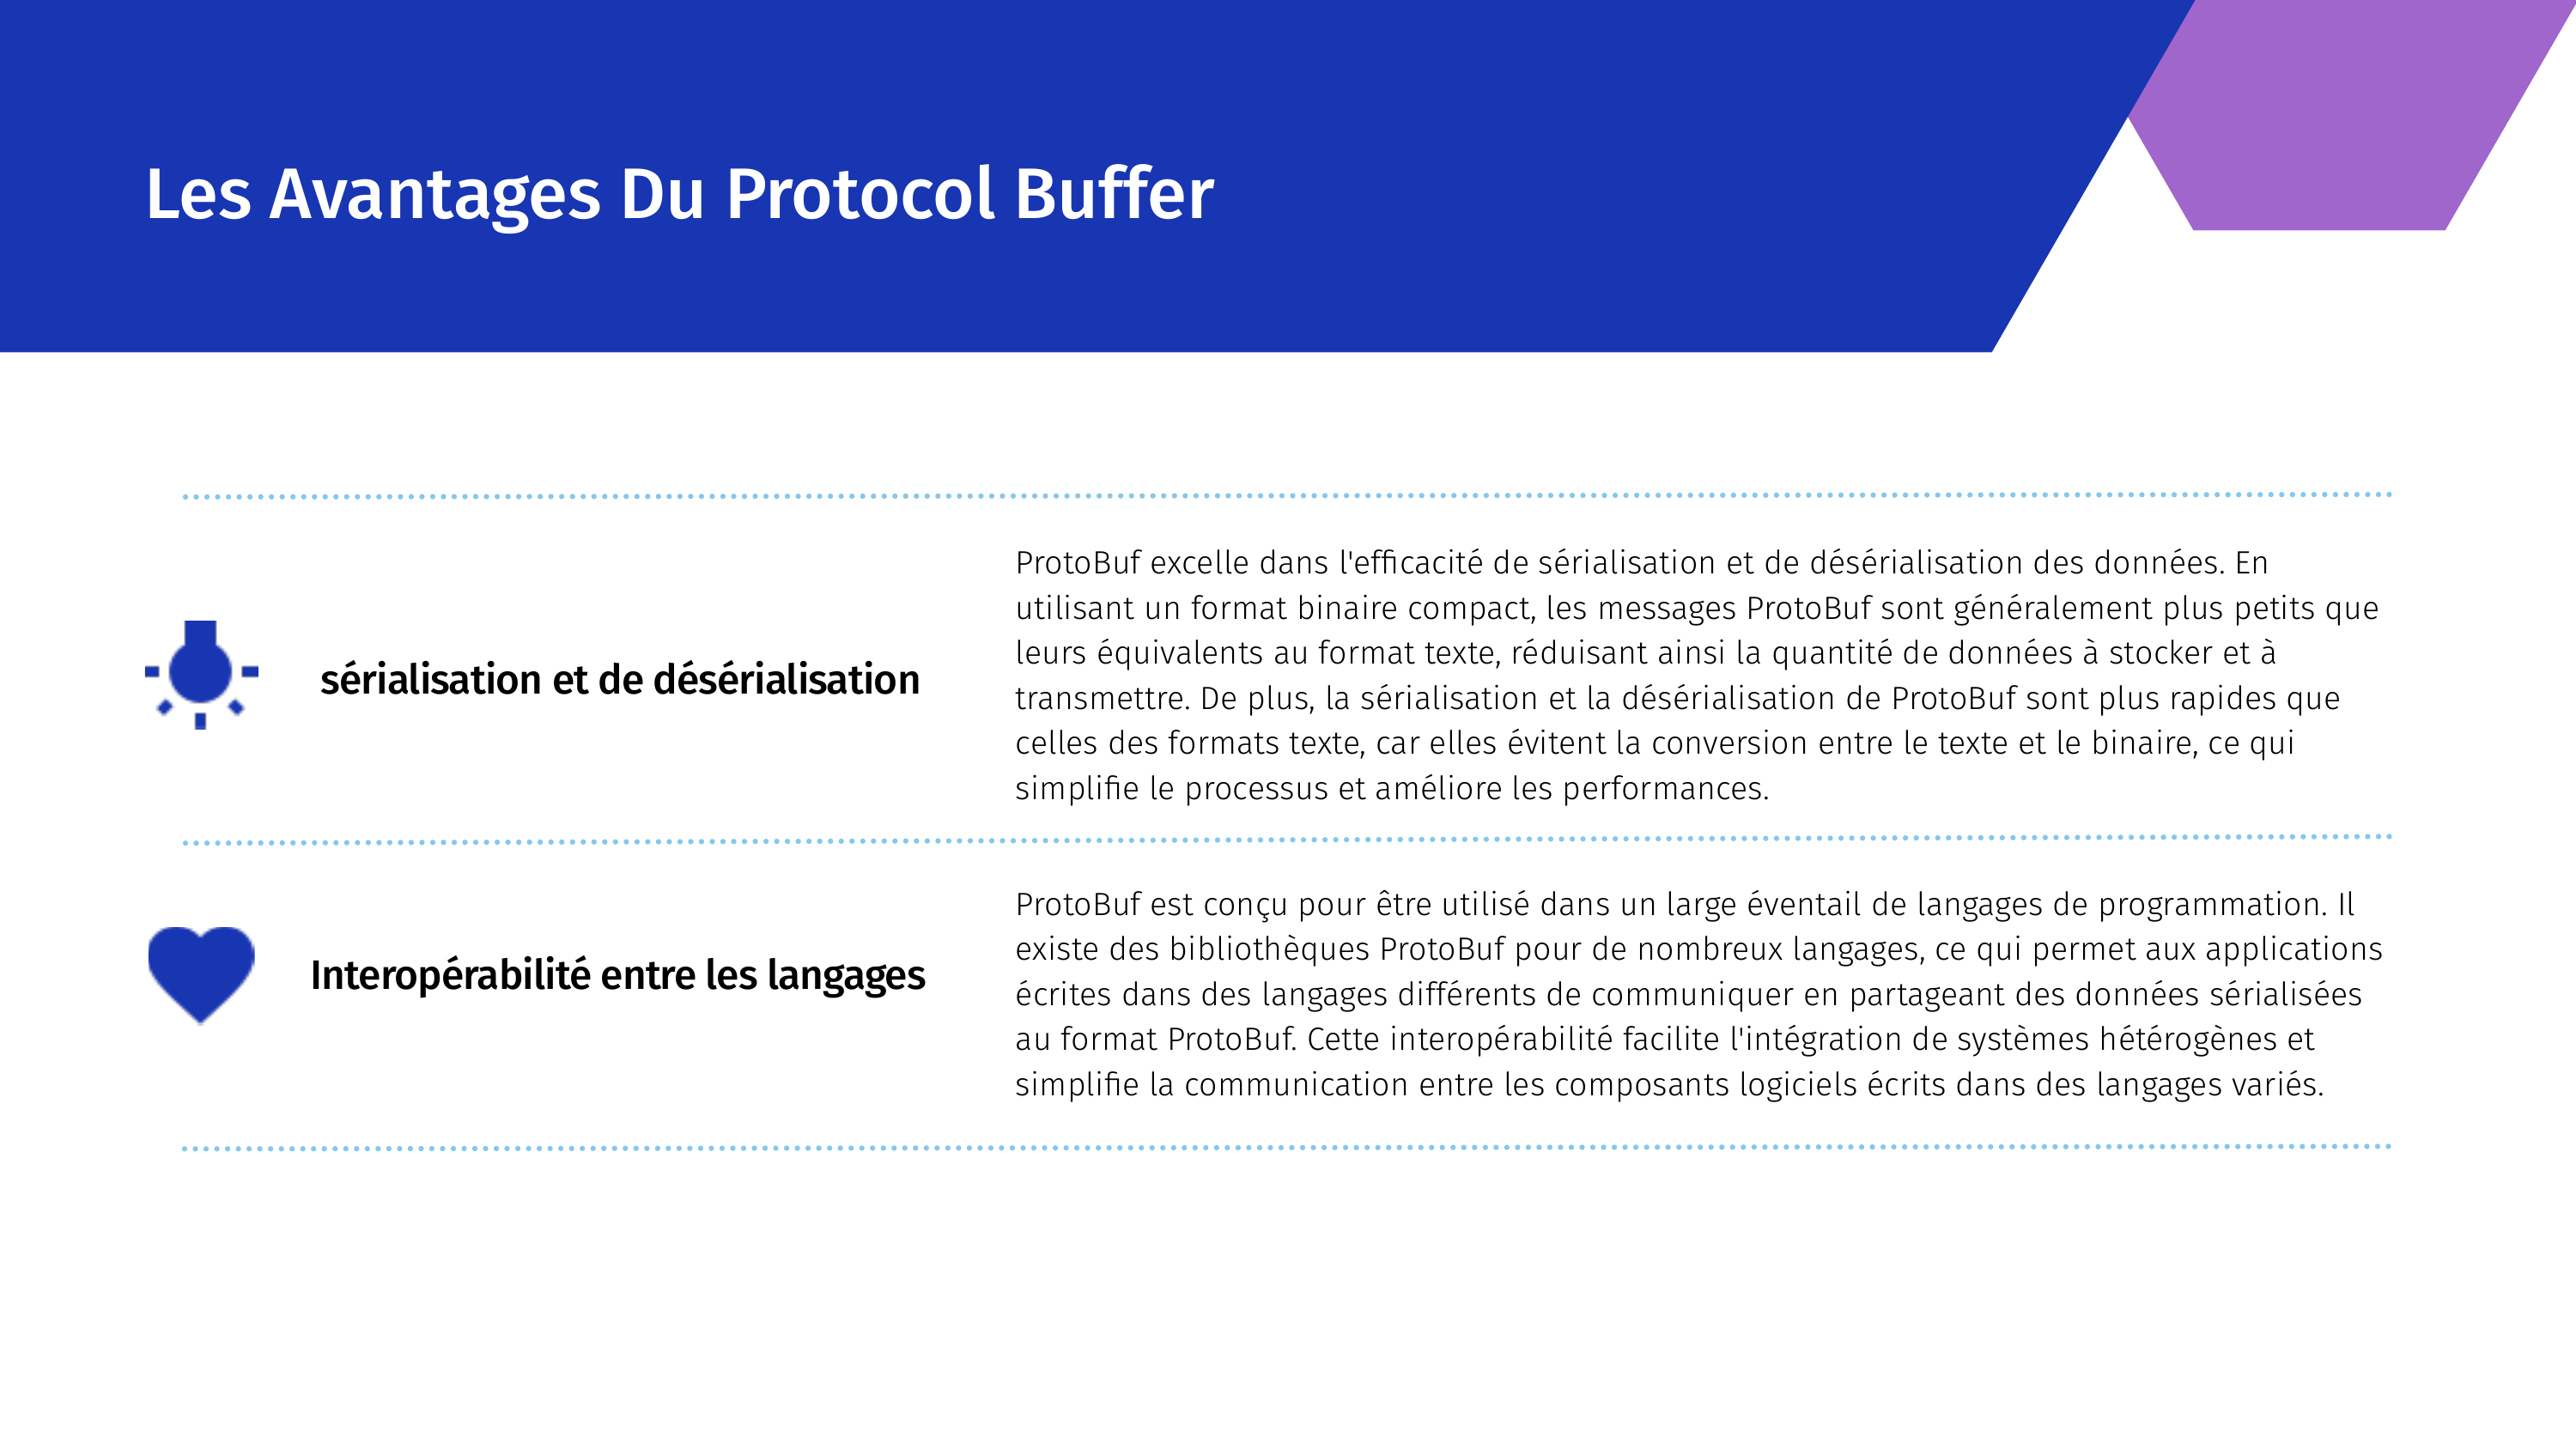

Les Avantages Du Protocol Buffer

ProtoBuf excelle dans l'efficacité de sérialisation et de désérialisation des données. En utilisant un format binaire compact, les messages ProtoBuf sont généralement plus petits que leurs équivalents au format texte, réduisant ainsi la quantité de données à stocker et à transmettre. De plus, la sérialisation et la désérialisation de ProtoBuf sont plus rapides que celles des formats texte, car elles évitent la conversion entre le texte et le binaire, ce qui simplifie le processus et améliore les performances.

 sérialisation et de désérialisation

ProtoBuf est conçu pour être utilisé dans un large éventail de langages de programmation. Il existe des bibliothèques ProtoBuf pour de nombreux langages, ce qui permet aux applications écrites dans des langages différents de communiquer en partageant des données sérialisées au format ProtoBuf. Cette interopérabilité facilite l'intégration de systèmes hétérogènes et simplifie la communication entre les composants logiciels écrits dans des langages variés.

Interopérabilité entre les langages